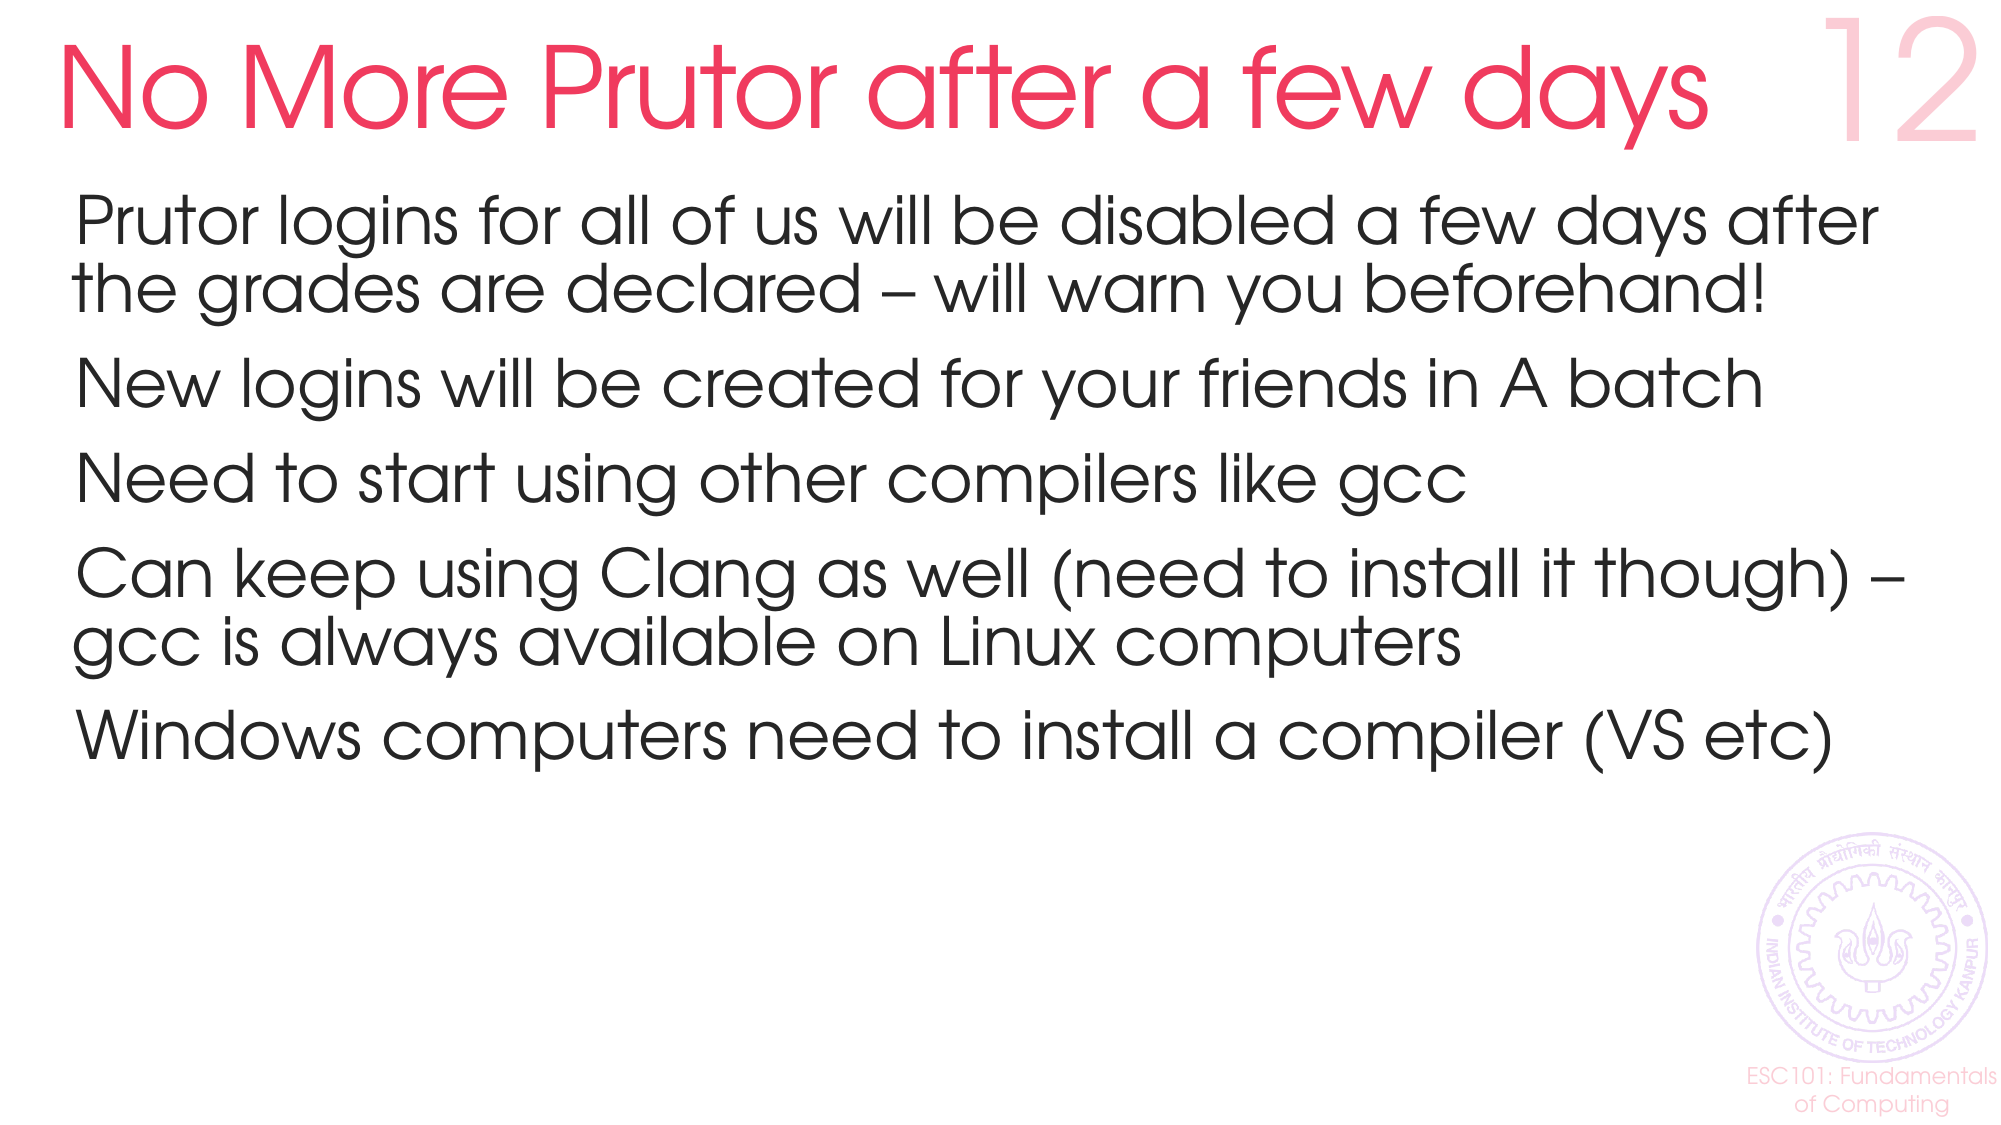

# No More Prutor after a few days
12
Prutor logins for all of us will be disabled a few days after the grades are declared – will warn you beforehand!
New logins will be created for your friends in A batch
Need to start using other compilers like gcc
Can keep using Clang as well (need to install it though) – gcc is always available on Linux computers
Windows computers need to install a compiler (VS etc)